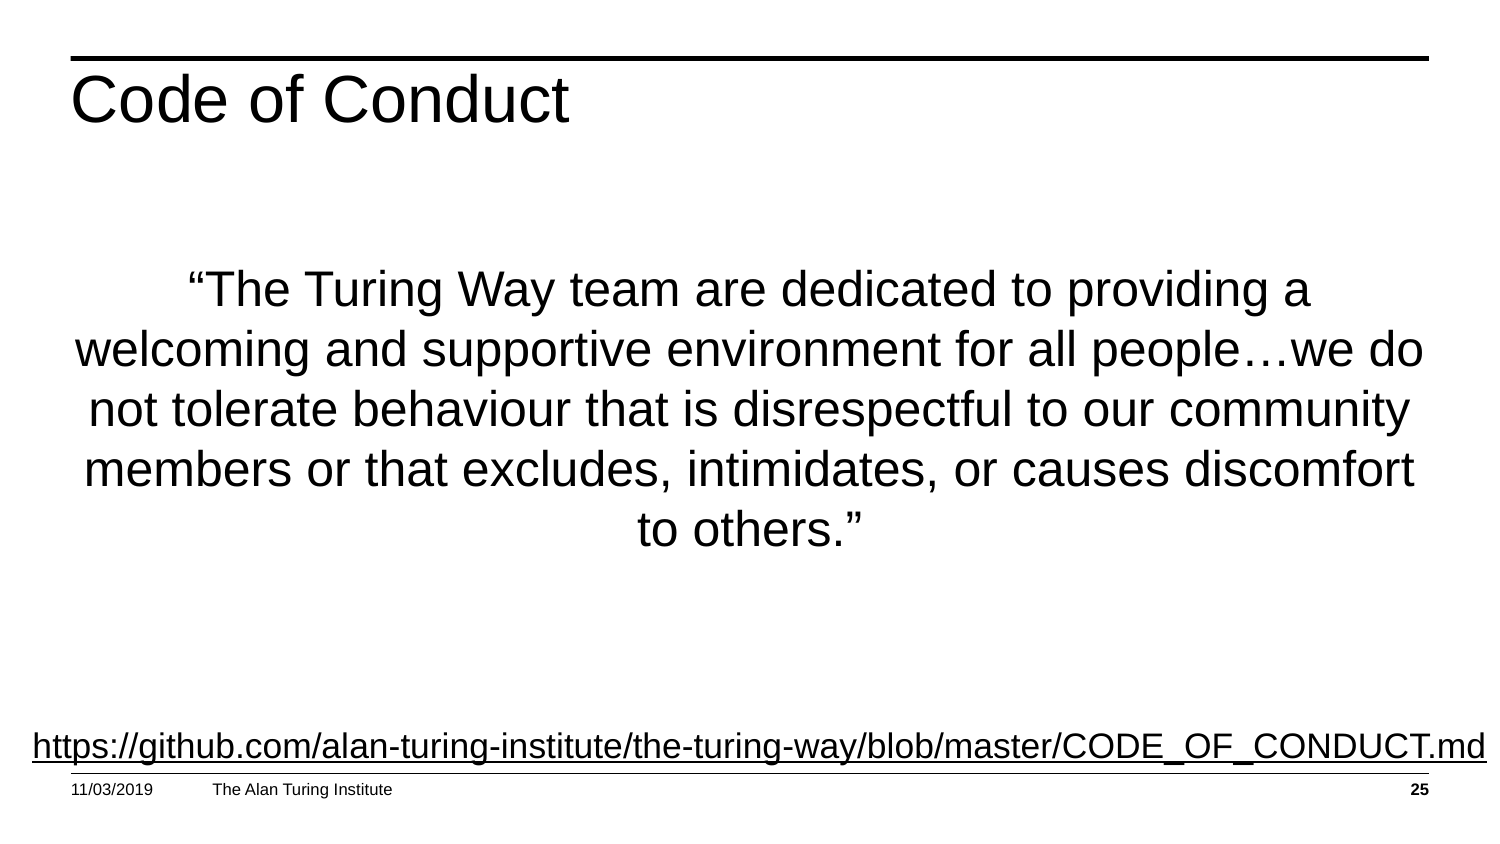

# Code of Conduct
“The Turing Way team are dedicated to providing a welcoming and supportive environment for all people…we do not tolerate behaviour that is disrespectful to our community members or that excludes, intimidates, or causes discomfort to others.”

https://github.com/alan-turing-institute/the-turing-way/blob/master/CODE_OF_CONDUCT.md
11/03/2019
25